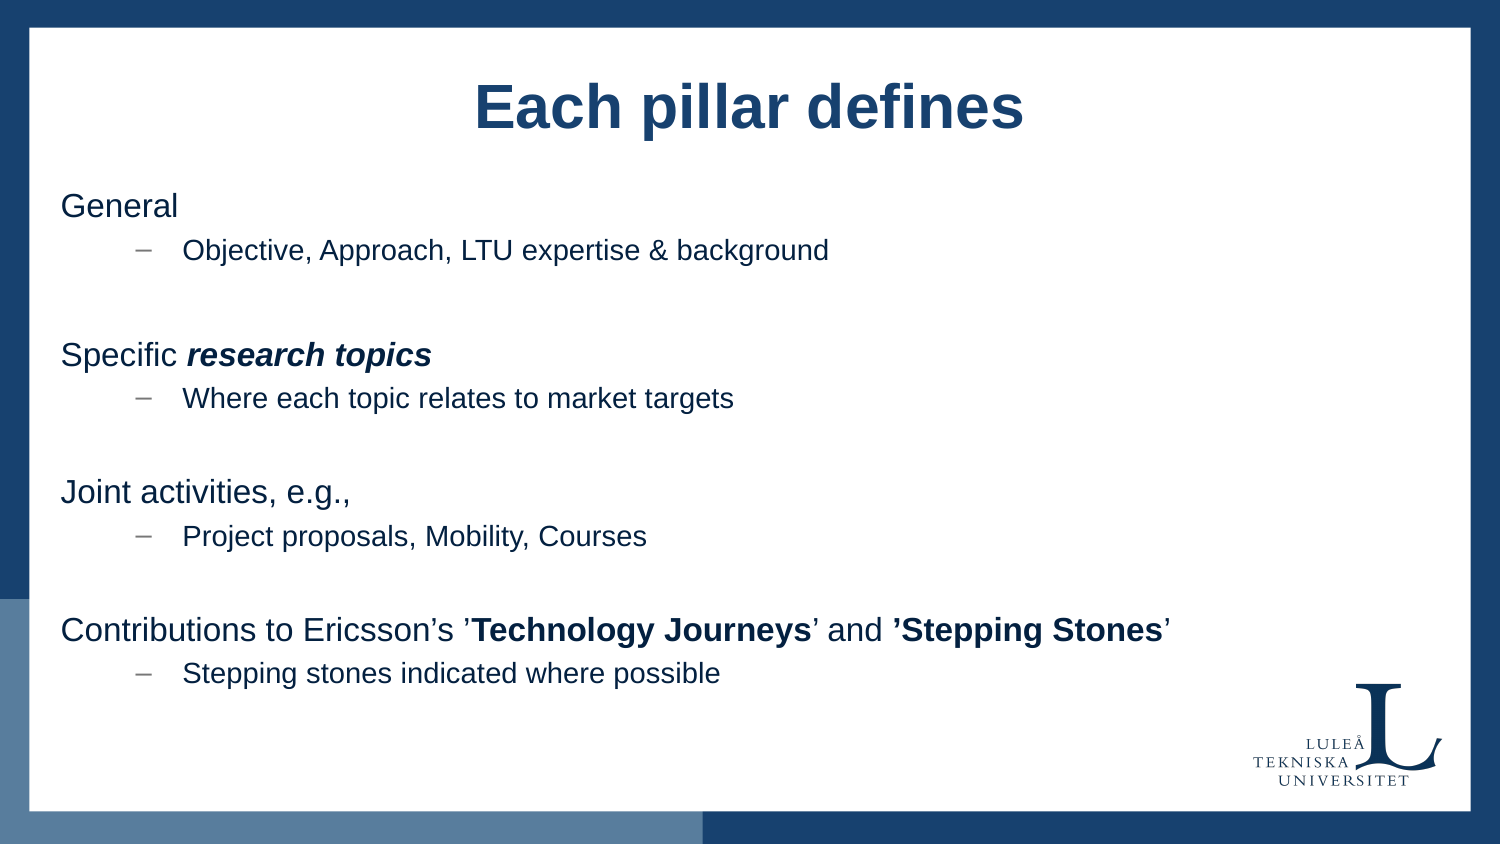

# Each pillar defines
General
Objective, Approach, LTU expertise & background

Specific research topics
Where each topic relates to market targets

Joint activities, e.g.,
Project proposals, Mobility, Courses

Contributions to Ericsson’s ’Technology Journeys’ and ’Stepping Stones’
Stepping stones indicated where possible
38